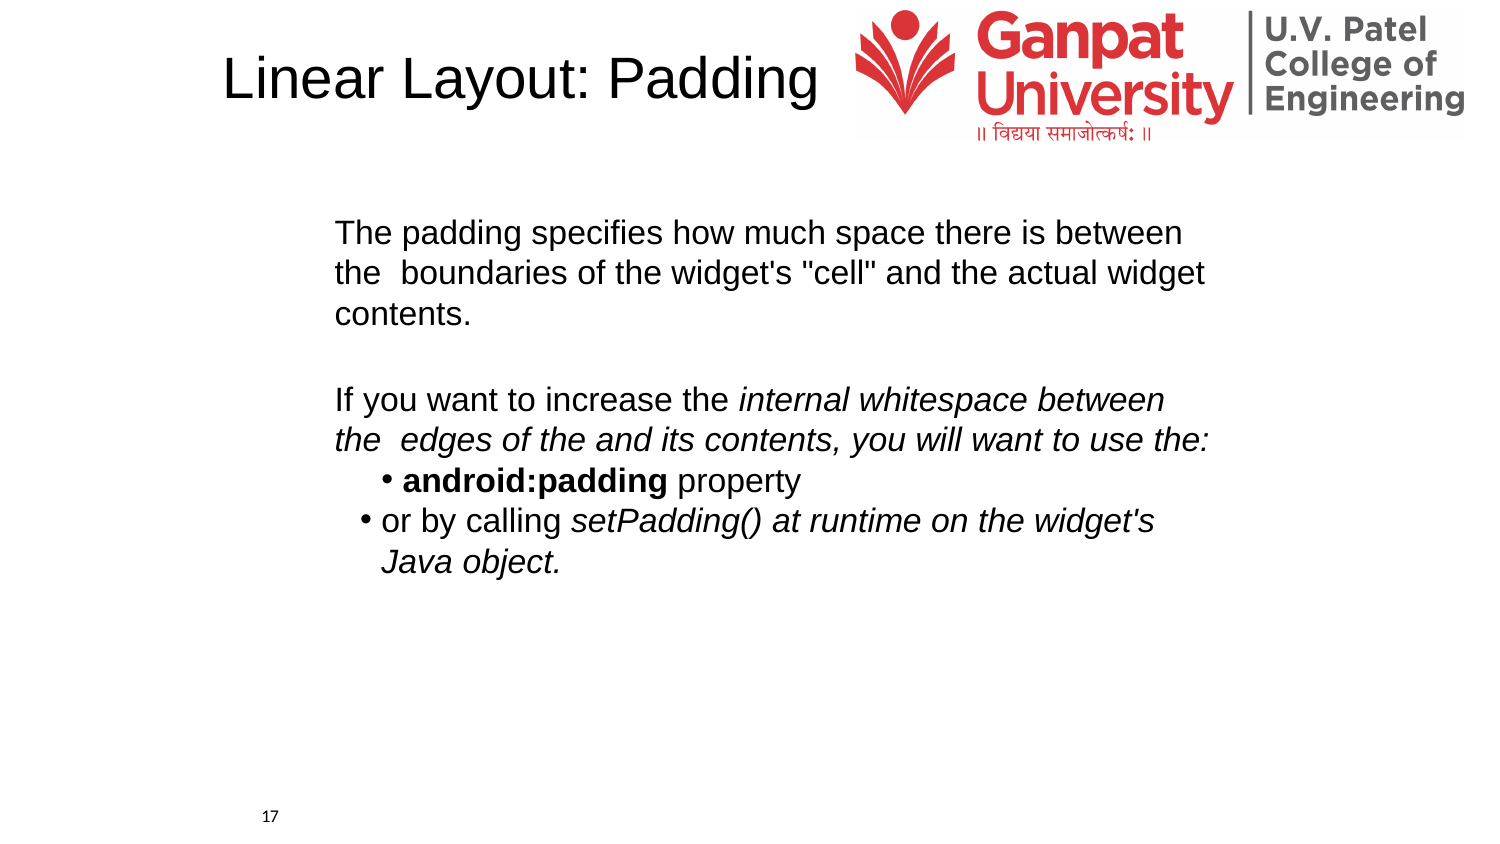

# Linear Layout: Padding
The padding specifies how much space there is between the  boundaries of the widget's "cell" and the actual widget  contents.

If you want to increase the internal whitespace between the  edges of the and its contents, you will want to use the:
android:padding property
or by calling setPadding() at runtime on the widget's  Java object.
17